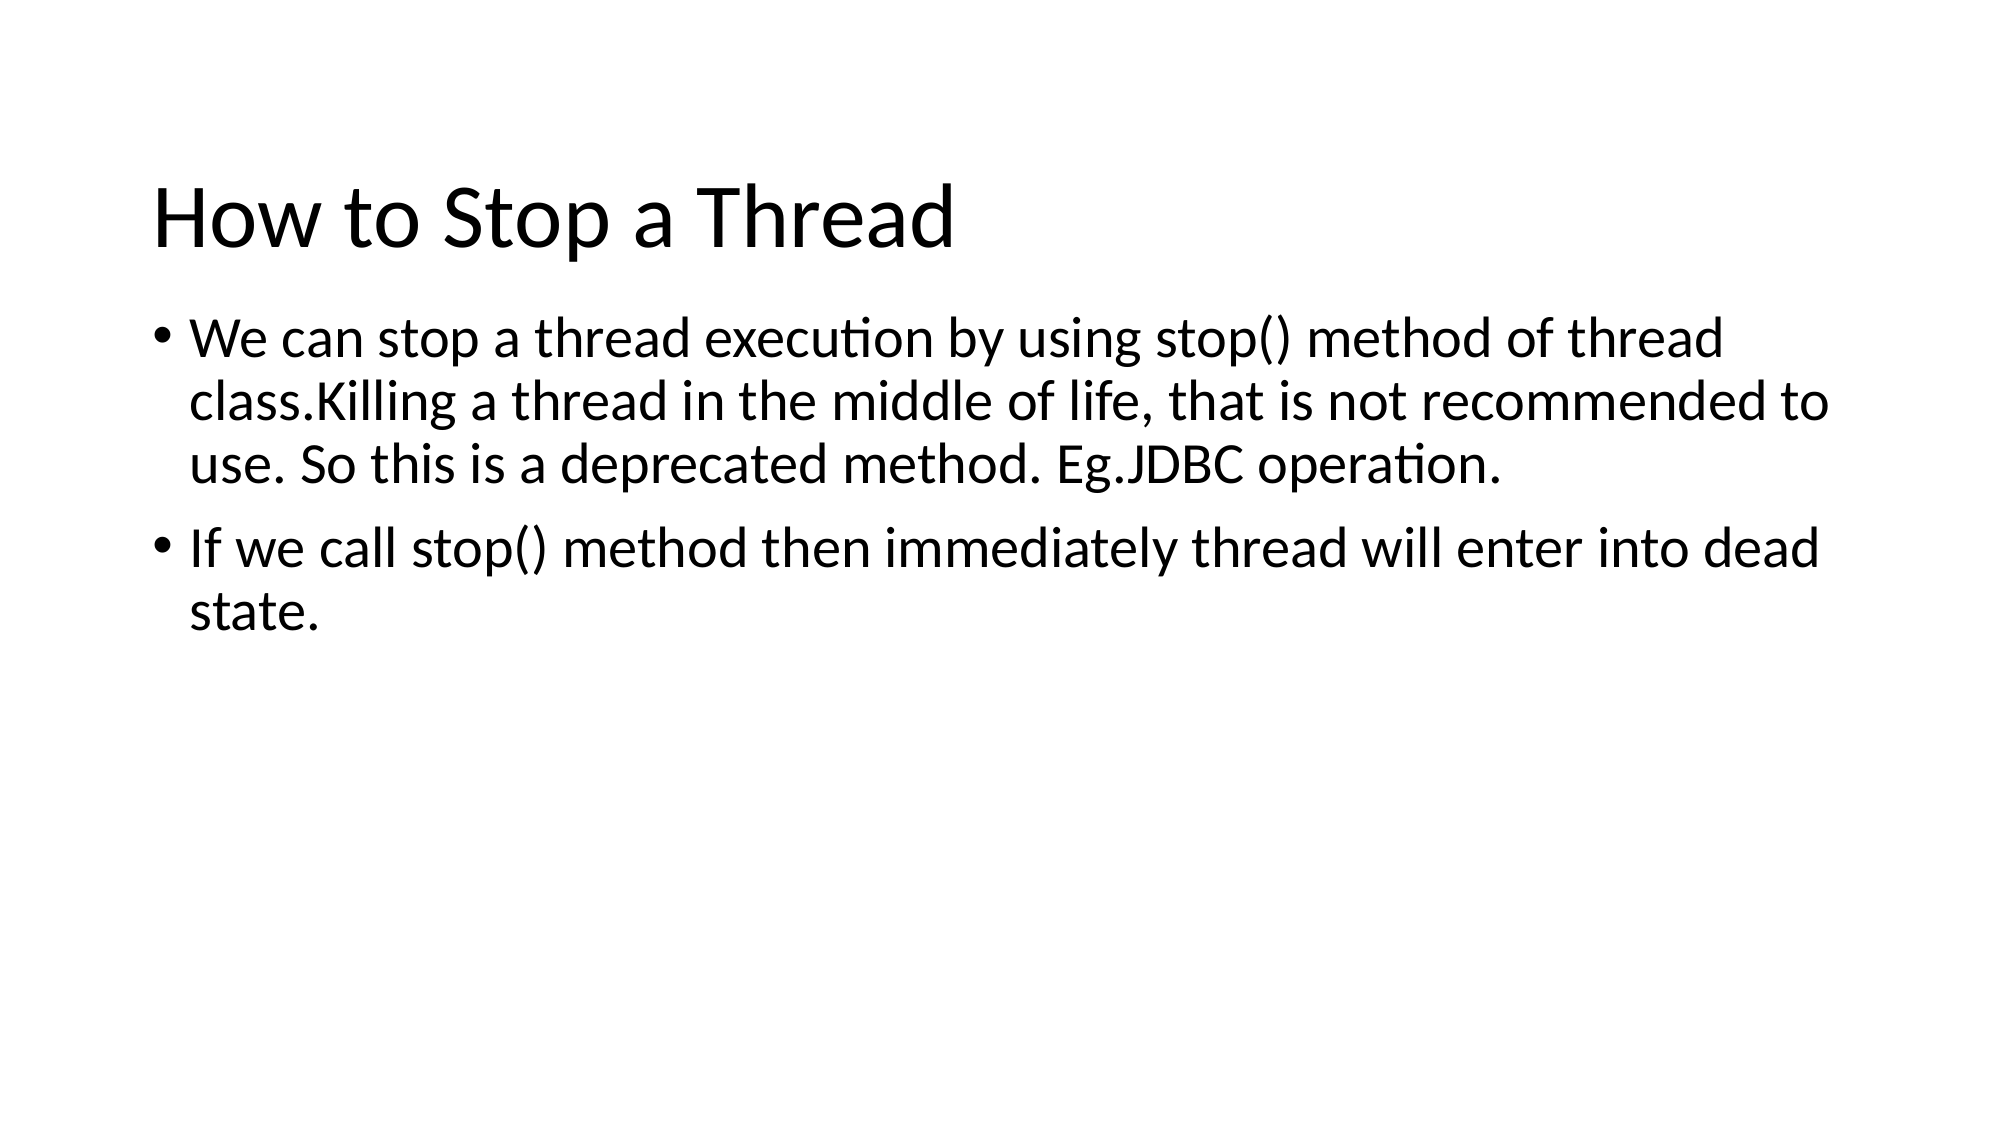

# How to Stop a Thread
We can stop a thread execution by using stop() method of thread class.Killing a thread in the middle of life, that is not recommended to use. So this is a deprecated method. Eg.JDBC operation.
If we call stop() method then immediately thread will enter into dead state.